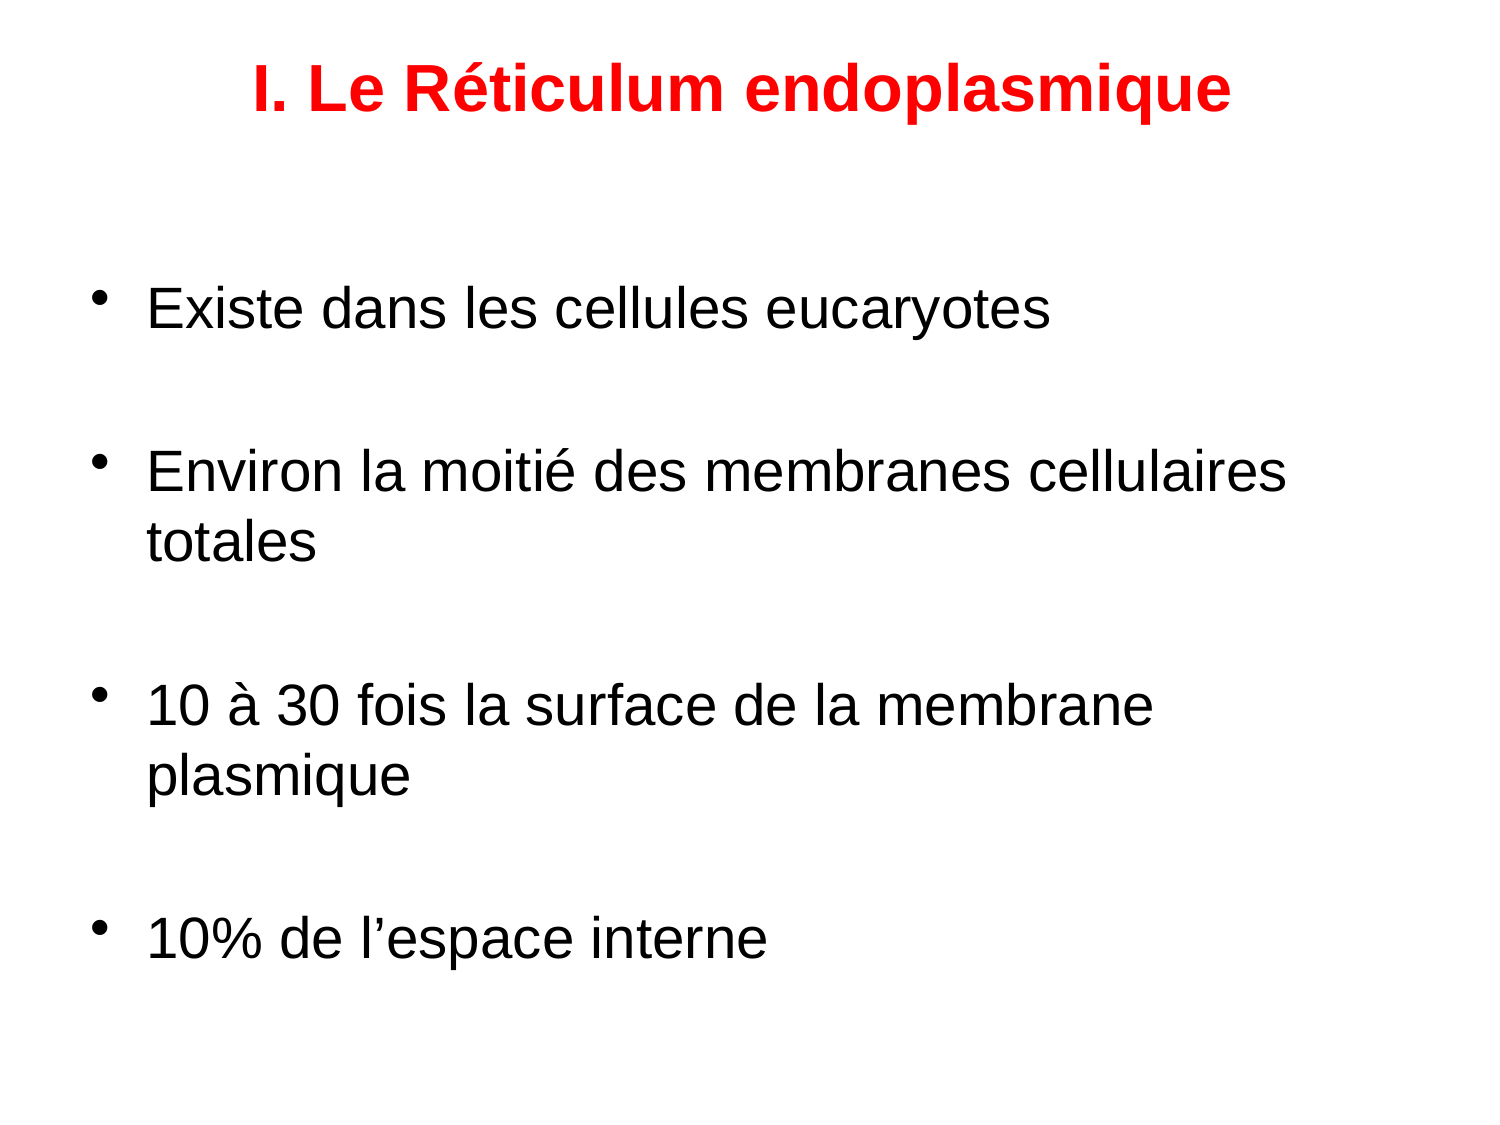

# I. Le Réticulum endoplasmique
Existe dans les cellules eucaryotes

Environ la moitié des membranes cellulaires totales

10 à 30 fois la surface de la membrane plasmique

10% de l’espace interne